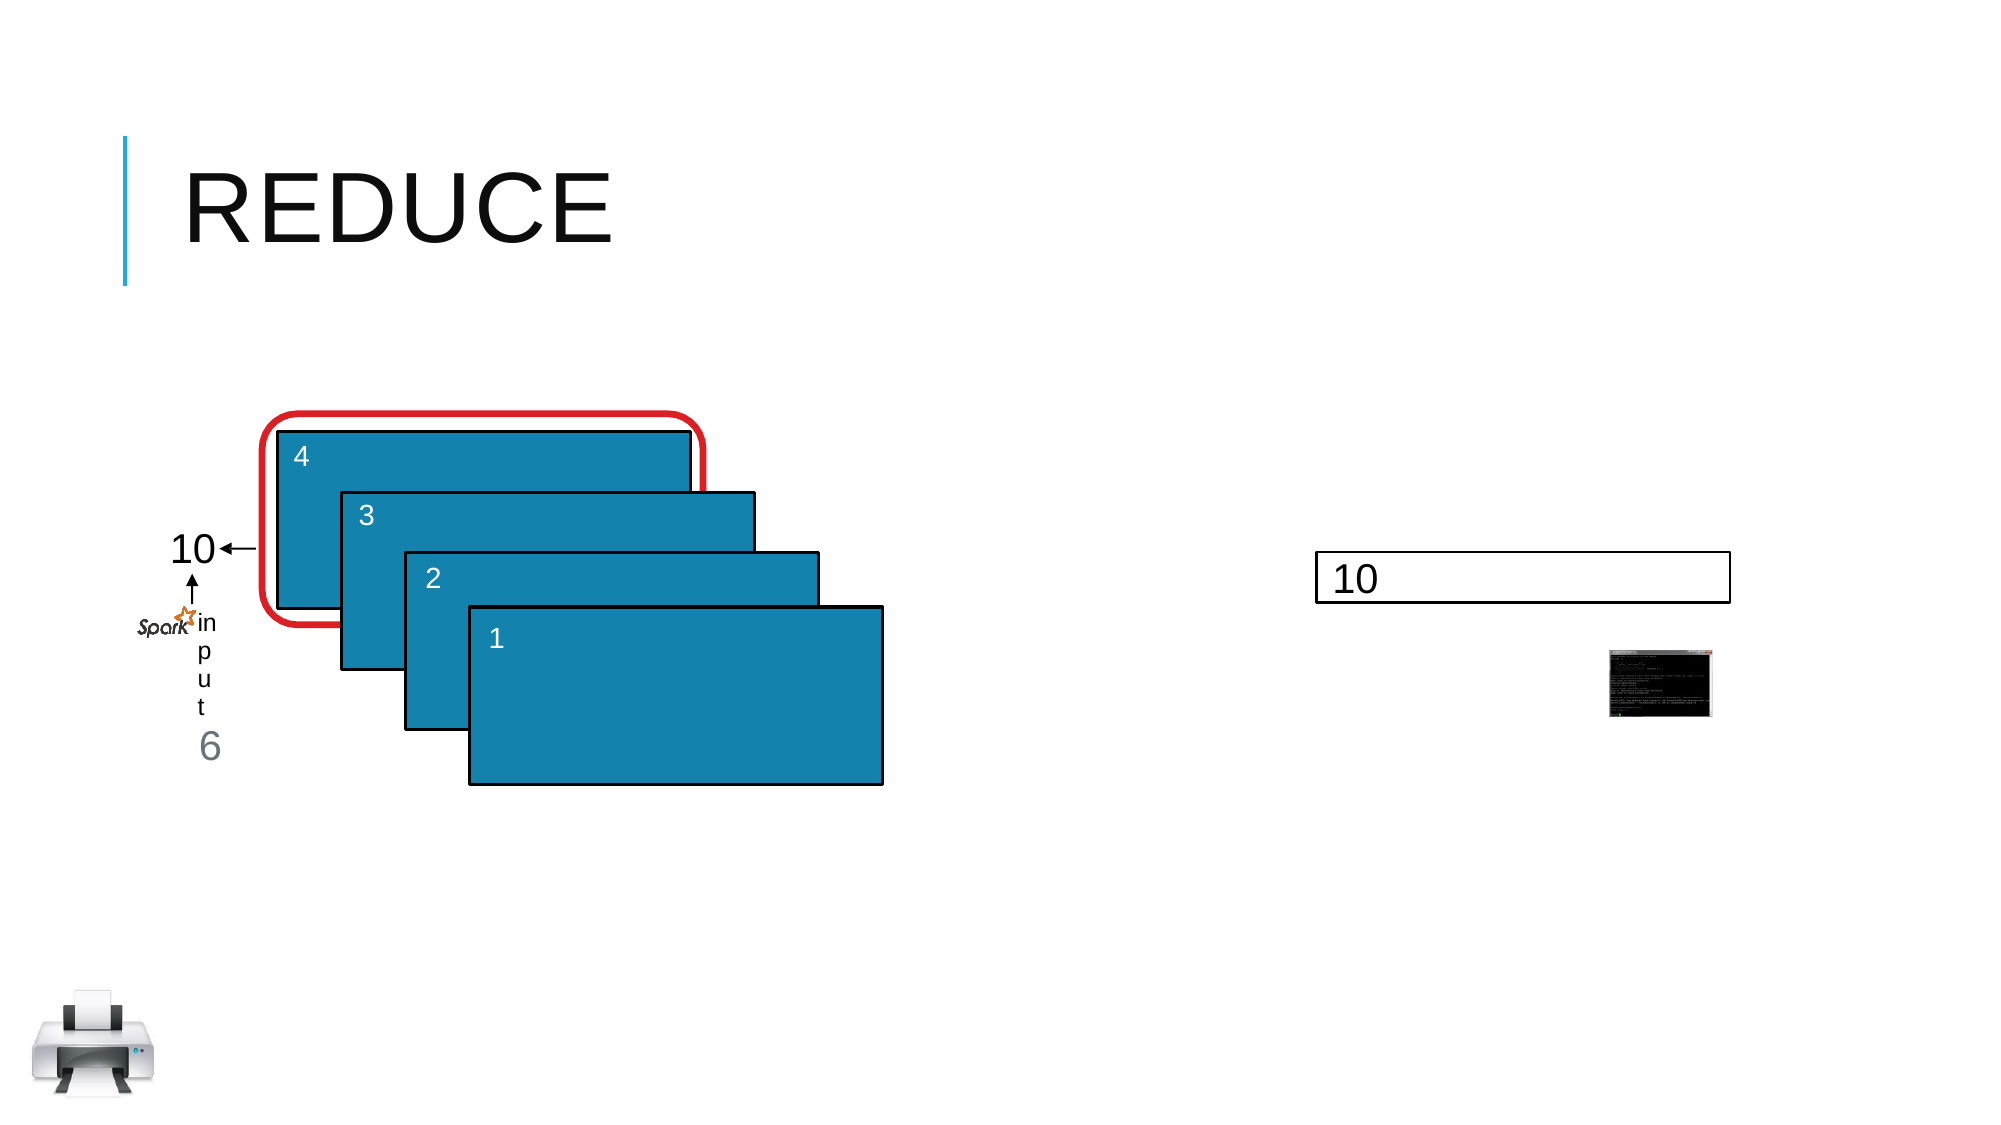

# REDUCE

4

3
10
input
6

10

2

1